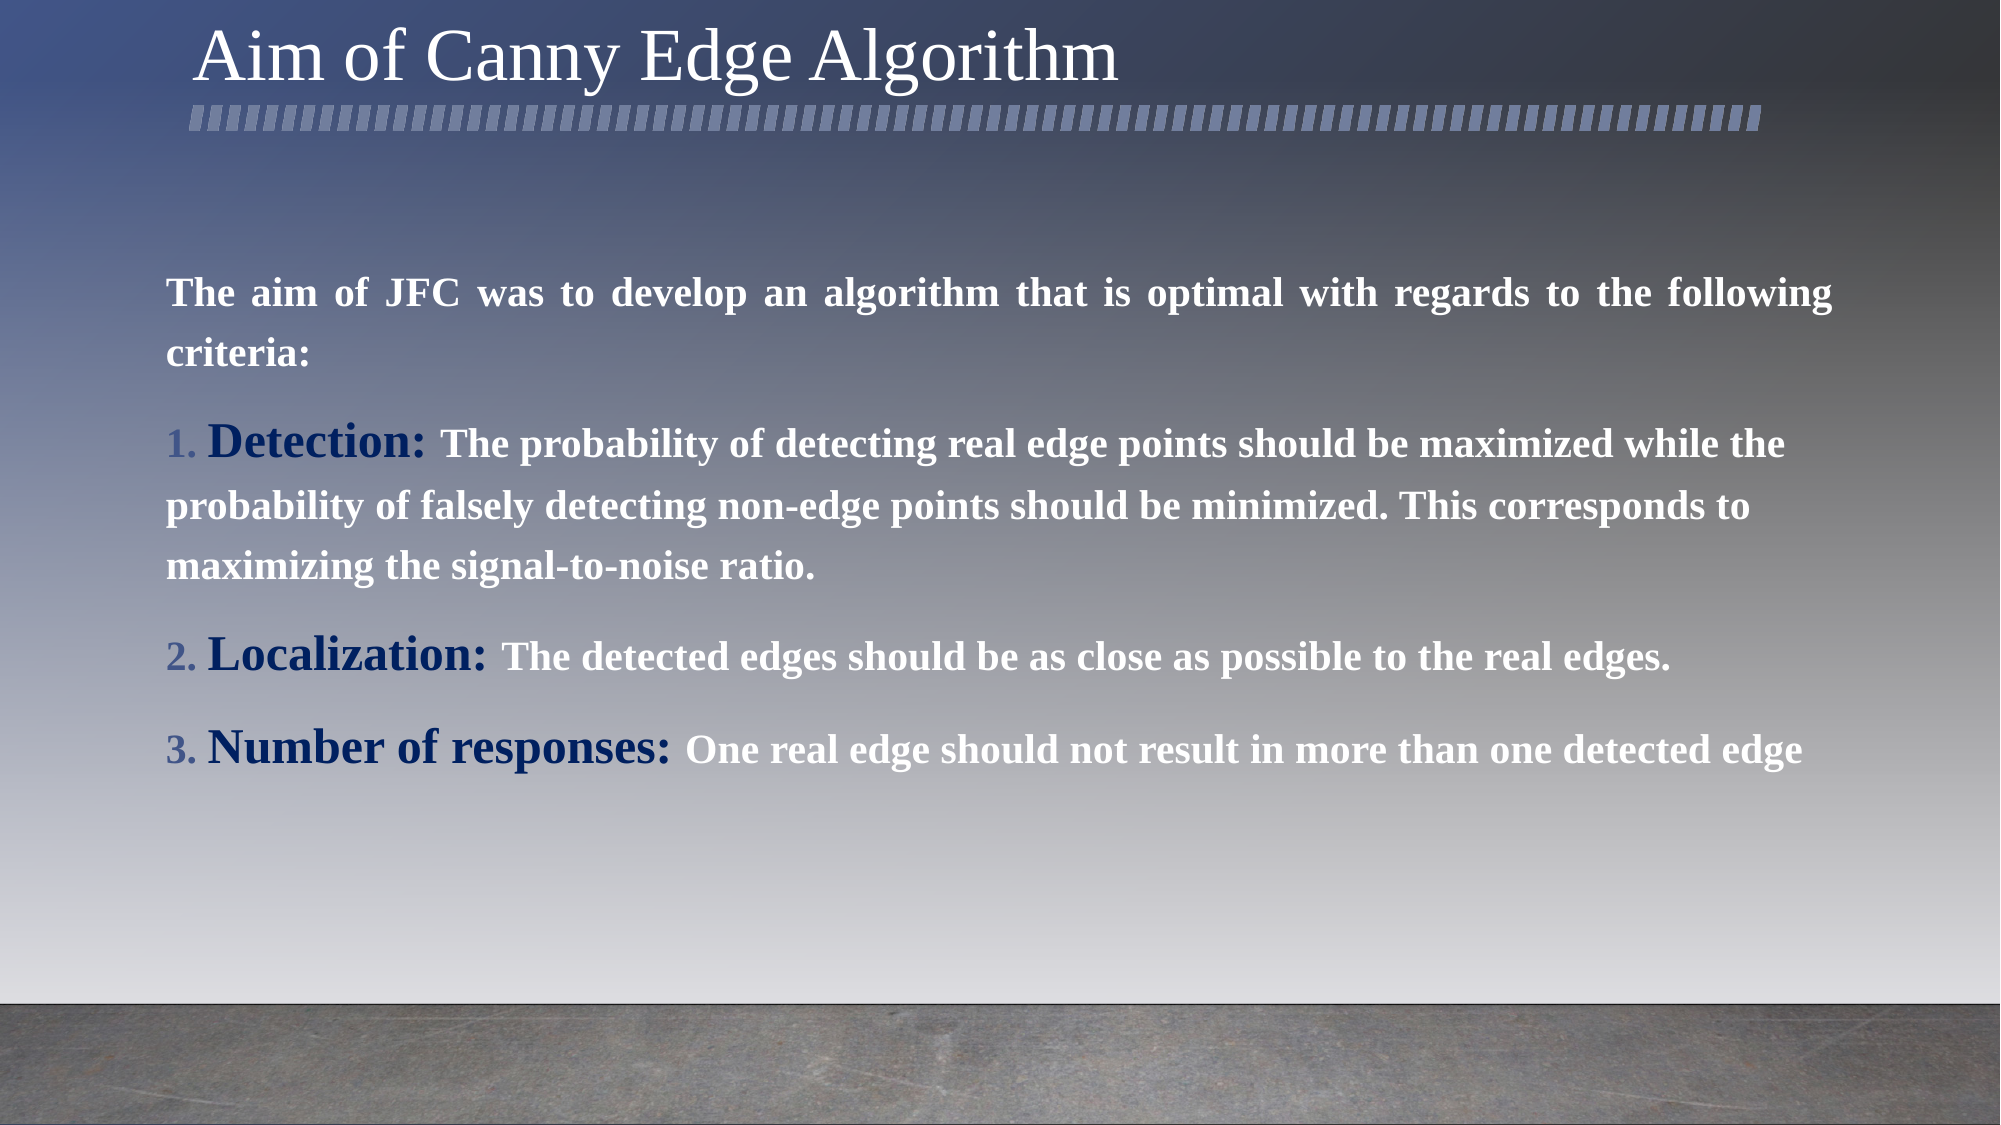

# Aim of Canny Edge Algorithm
The aim of JFC was to develop an algorithm that is optimal with regards to the following criteria:
 Detection: The probability of detecting real edge points should be maximized while the probability of falsely detecting non-edge points should be minimized. This corresponds to maximizing the signal-to-noise ratio.
 Localization: The detected edges should be as close as possible to the real edges.
 Number of responses: One real edge should not result in more than one detected edge